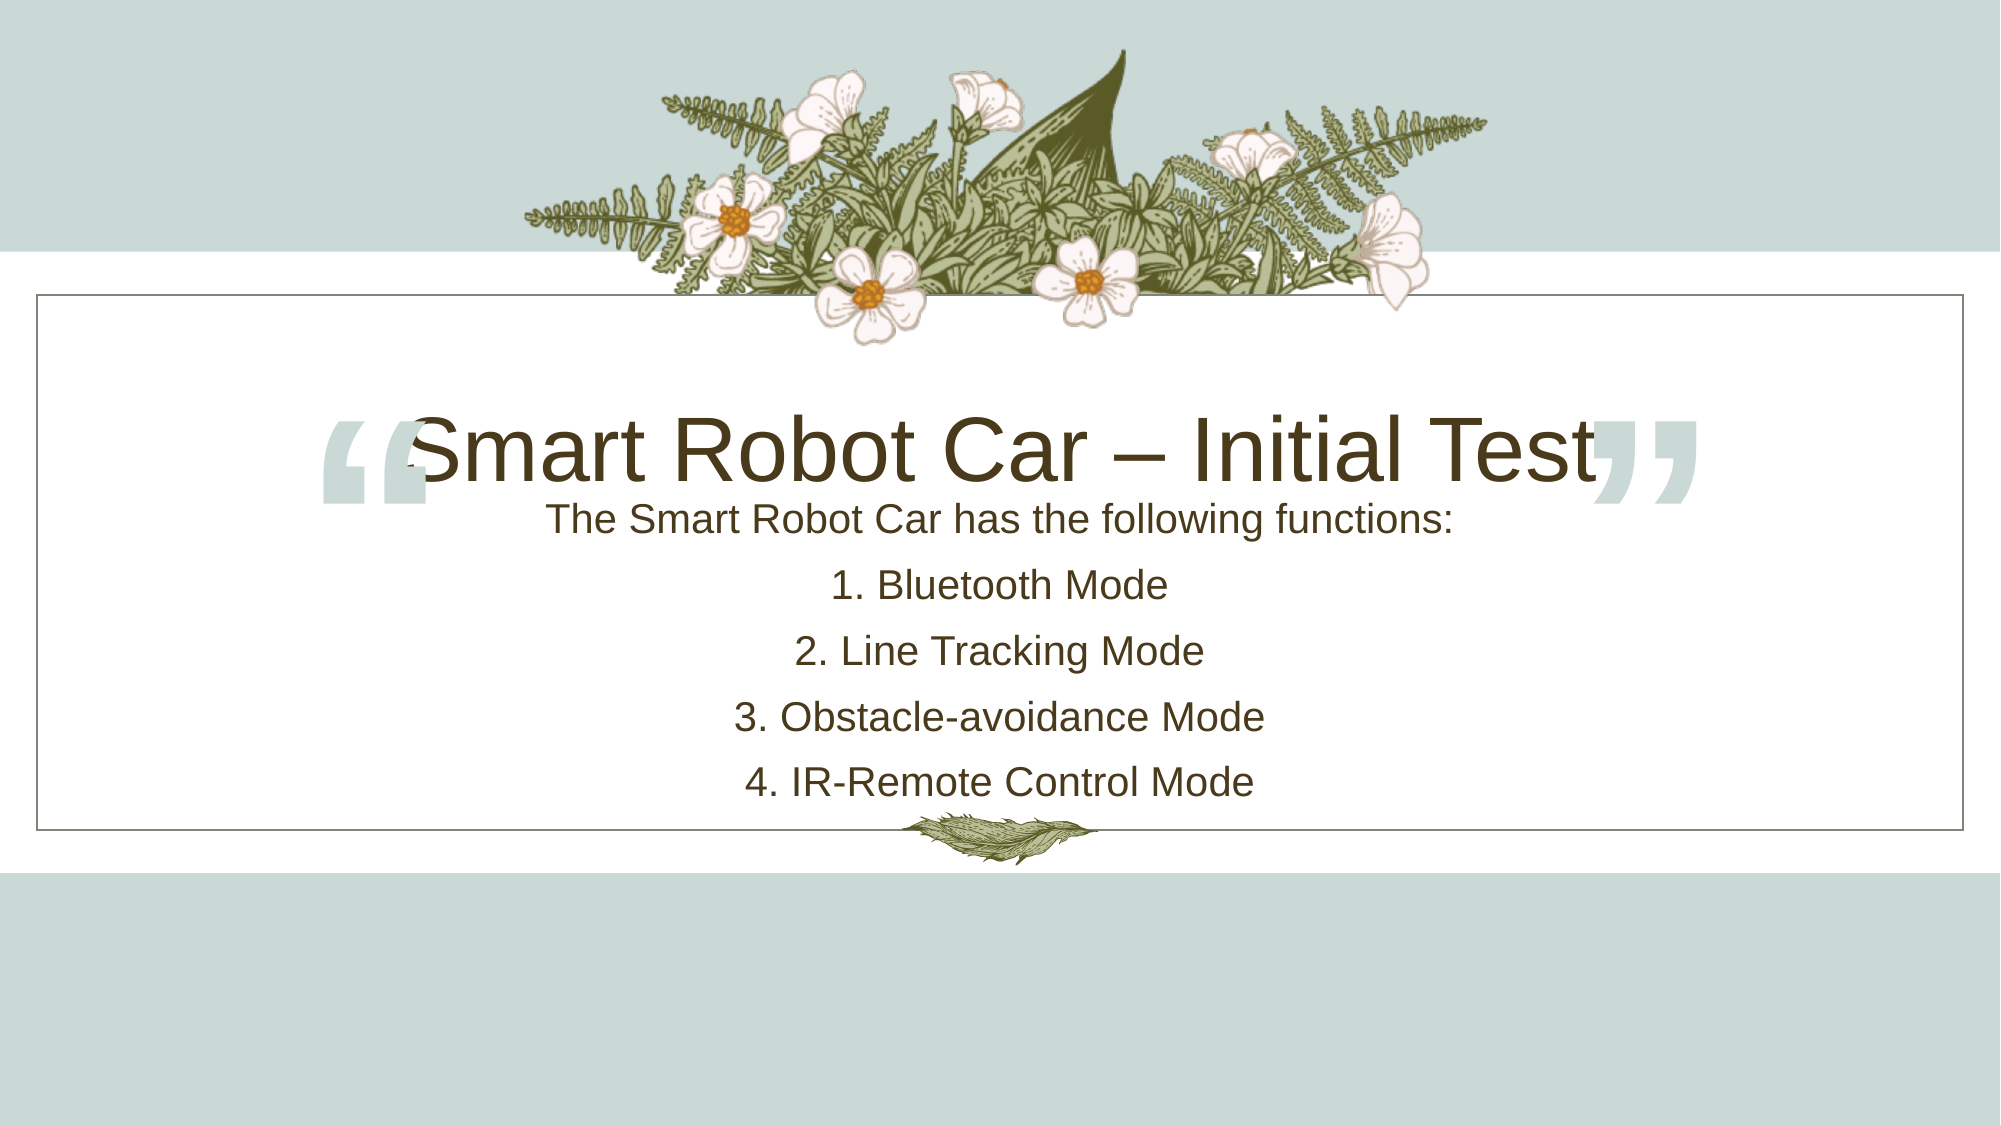

“
”
# Smart Robot Car – Initial Test
The Smart Robot Car has the following functions:
1. Bluetooth Mode
2. Line Tracking Mode
3. Obstacle-avoidance Mode
​4. IR-Remote Control Mode